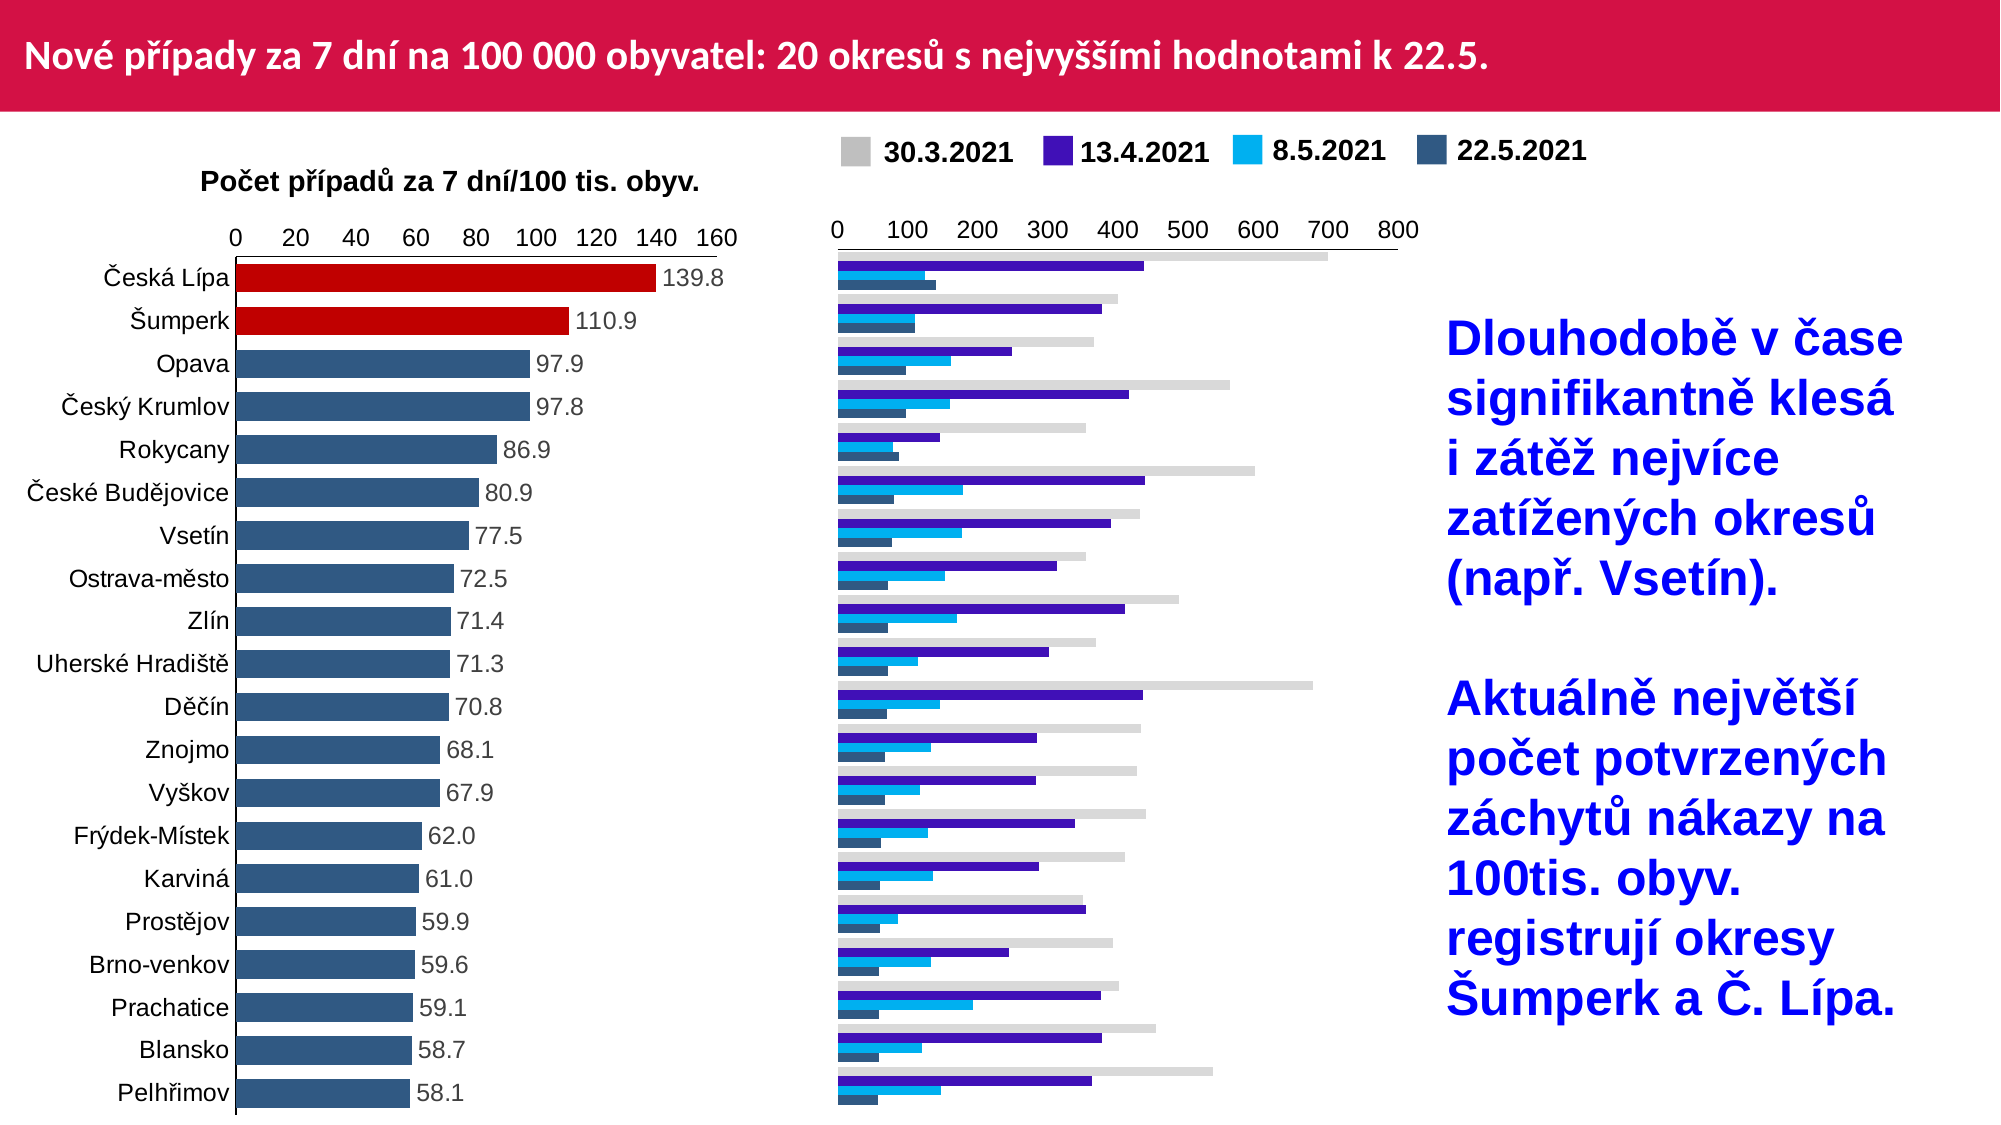

# Nové případy za 7 dní na 100 000 obyvatel: 20 okresů s nejvyššími hodnotami k 22.5.
8.5.2021
22.5.2021
13.4.2021
30.3.2021

Počet případů za 7 dní/100 tis. obyv.

### Chart

| Category | 30.3. | 13.4. | 8.5. | 22.5. |
|---|---|---|---|---|
| Česká Lípa | 700.013592496941 | 436.901687411406 | 124.274257752577 | 139.808539971649 |
| Šumperk | 400.110030258321 | 376.770278493252 | 110.863820884076 | 110.863820884076 |
| Opava | 365.804399893046 | 248.610455292785 | 161.568350808126 | 97.85125471478 |
| Český Krumlov | 559.360730593607 | 415.851272015655 | 159.817351598173 | 97.84735812133 |
| Rokycany | 353.613934409666 | 145.486875871405 | 78.805391097011 | 86.887995312089 |
| České Budějovice | 595.110934781945 | 437.940610980559 | 179.550564083783 | 80.874050111392 |
| Vsetín | 432.006540001127 | 389.722049952077 | 176.890116705192 | 77.521565089925 |
| Ostrava-město | 354.214331184096 | 312.616206881338 | 153.471867692753 | 72.481580224503 |
| Zlín | 487.049388059468 | 410.393863386296 | 170.519432436237 | 71.440863130778 |
| Uherské Hradiště | 367.859916684318 | 302.195862458518 | 114.382546070747 | 71.312575019416 |
| Děčín | 678.090136941509 | 435.192177440073 | 145.583071880668 | 70.845238187918 |
| Znojmo | 432.991130665549 | 284.586912493889 | 132.690830365248 | 68.091347161114 |
| Vyškov | 427.023238259556 | 283.603817328948 | 117.539224672453 | 67.935515177656 |
| Frýdek-Místek | 440.380824560667 | 337.858304557126 | 129.551184368111 | 61.979523456686 |
| Karviná | 409.425856437336 | 287.504273433863 | 136.337986399153 | 60.960791501736 |
| Prostějov | 350.217503502175 | 354.825628548256 | 85.711125857111 | 59.905625599056 |
| Brno-venkov | 392.595013292587 | 244.654260252073 | 132.925870642371 | 59.617915404386 |
| Prachatice | 401.740877134248 | 376.139742807065 | 192.993166466452 | 59.079540755036 |
| Blansko | 454.612113213081 | 376.704795424549 | 120.98548174219 | 58.659627511365 |
| Pelhřimov | 535.28451686077 | 362.389001078868 | 147.998561509308 | 58.092893302719 |

### Chart

| Category | 19.5. |
|---|---|
| Česká Lípa | 139.808539971649 |
| Šumperk | 110.863820884076 |
| Opava | 97.85125471478 |
| Český Krumlov | 97.84735812133 |
| Rokycany | 86.887995312089 |
| České Budějovice | 80.874050111392 |
| Vsetín | 77.521565089925 |
| Ostrava-město | 72.481580224503 |
| Zlín | 71.440863130778 |
| Uherské Hradiště | 71.312575019416 |
| Děčín | 70.845238187918 |
| Znojmo | 68.091347161114 |
| Vyškov | 67.935515177656 |
| Frýdek-Místek | 61.979523456686 |
| Karviná | 60.960791501736 |
| Prostějov | 59.905625599056 |
| Brno-venkov | 59.617915404386 |
| Prachatice | 59.079540755036 |
| Blansko | 58.659627511365 |
| Pelhřimov | 58.092893302719 |
Dlouhodobě v čase signifikantně klesá
i zátěž nejvíce zatížených okresů (např. Vsetín).

Aktuálně největší počet potvrzených záchytů nákazy na 100tis. obyv. registrují okresy Šumperk a Č. Lípa.